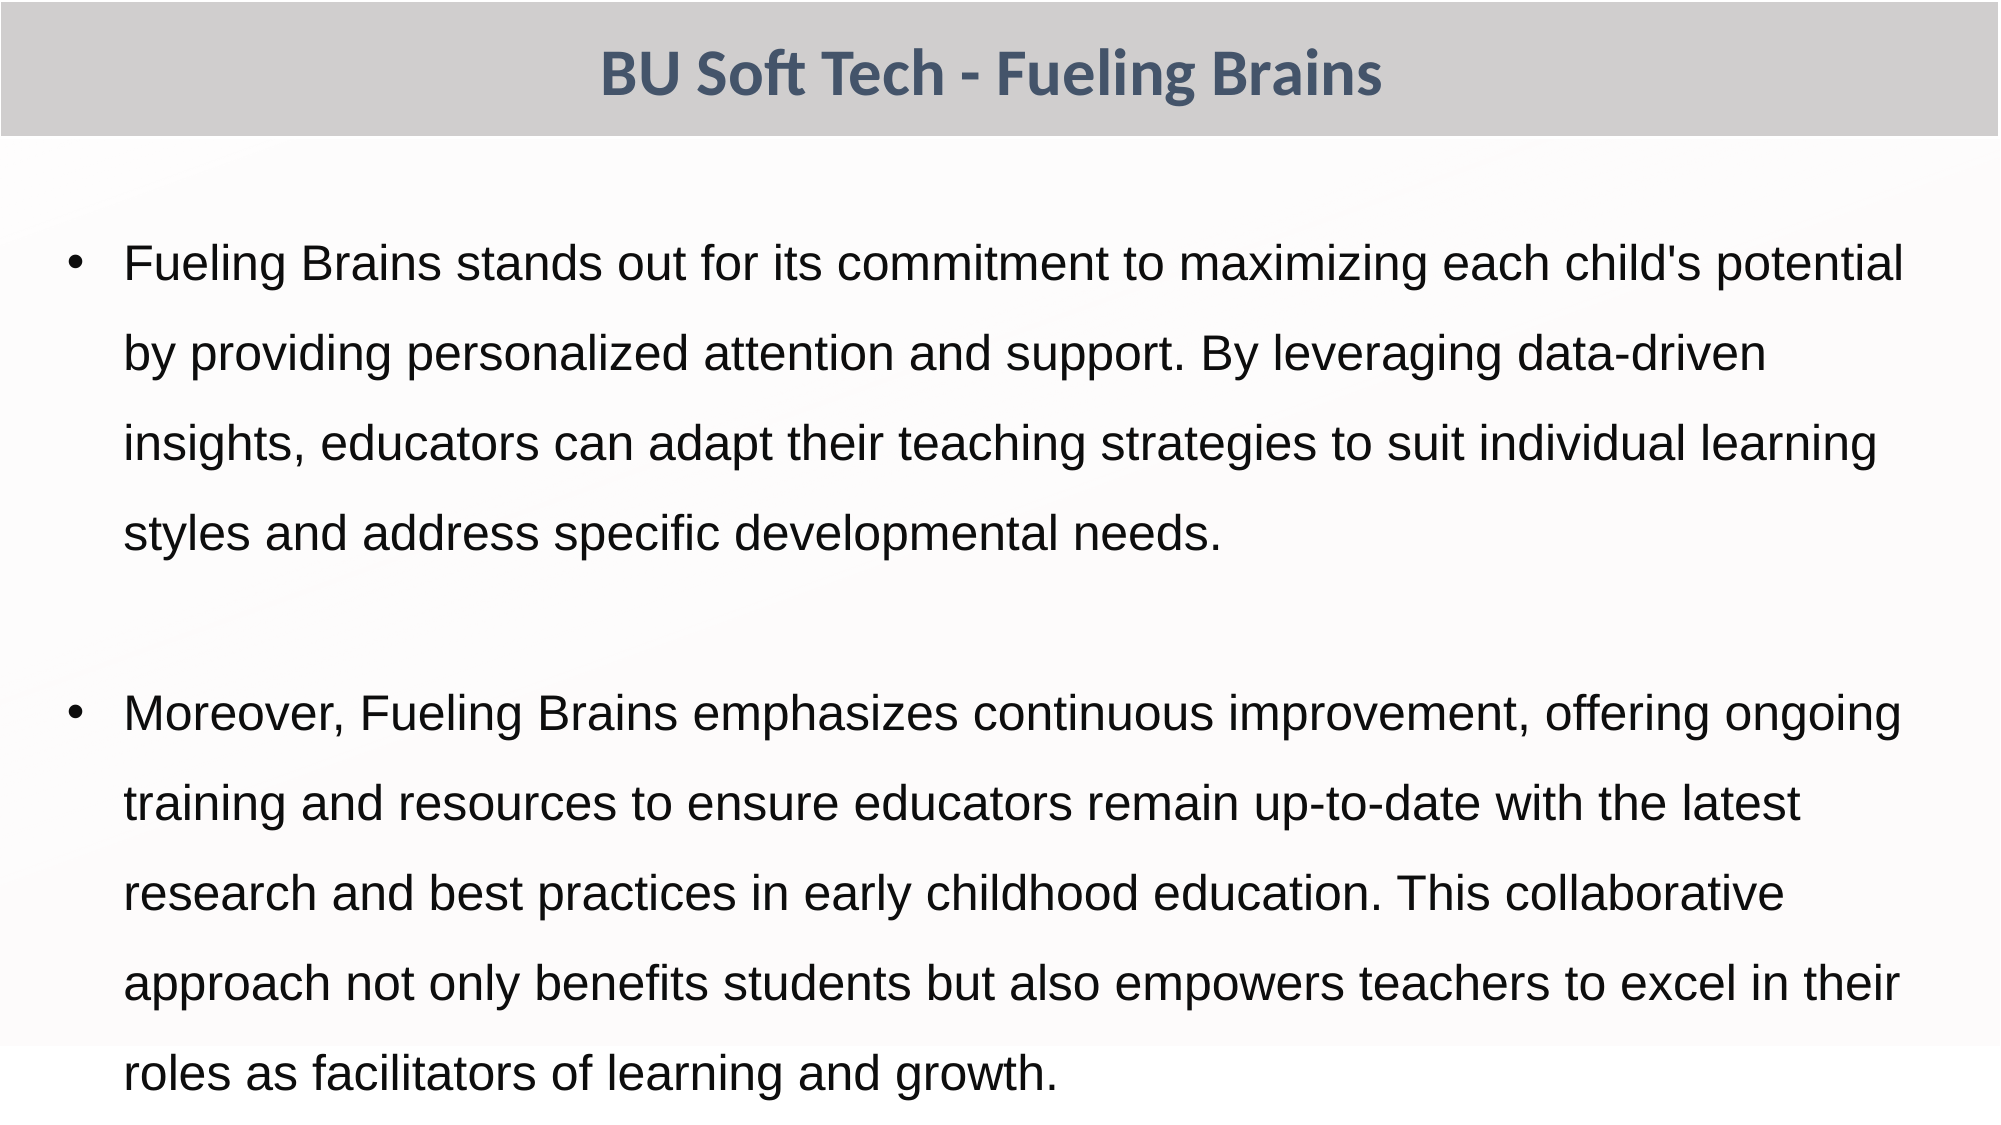

BU Soft Tech - Fueling Brains

Fueling Brains stands out for its commitment to maximizing each child's potential by providing personalized attention and support. By leveraging data-driven insights, educators can adapt their teaching strategies to suit individual learning styles and address specific developmental needs.

Moreover, Fueling Brains emphasizes continuous improvement, offering ongoing training and resources to ensure educators remain up-to-date with the latest research and best practices in early childhood education. This collaborative approach not only benefits students but also empowers teachers to excel in their roles as facilitators of learning and growth.